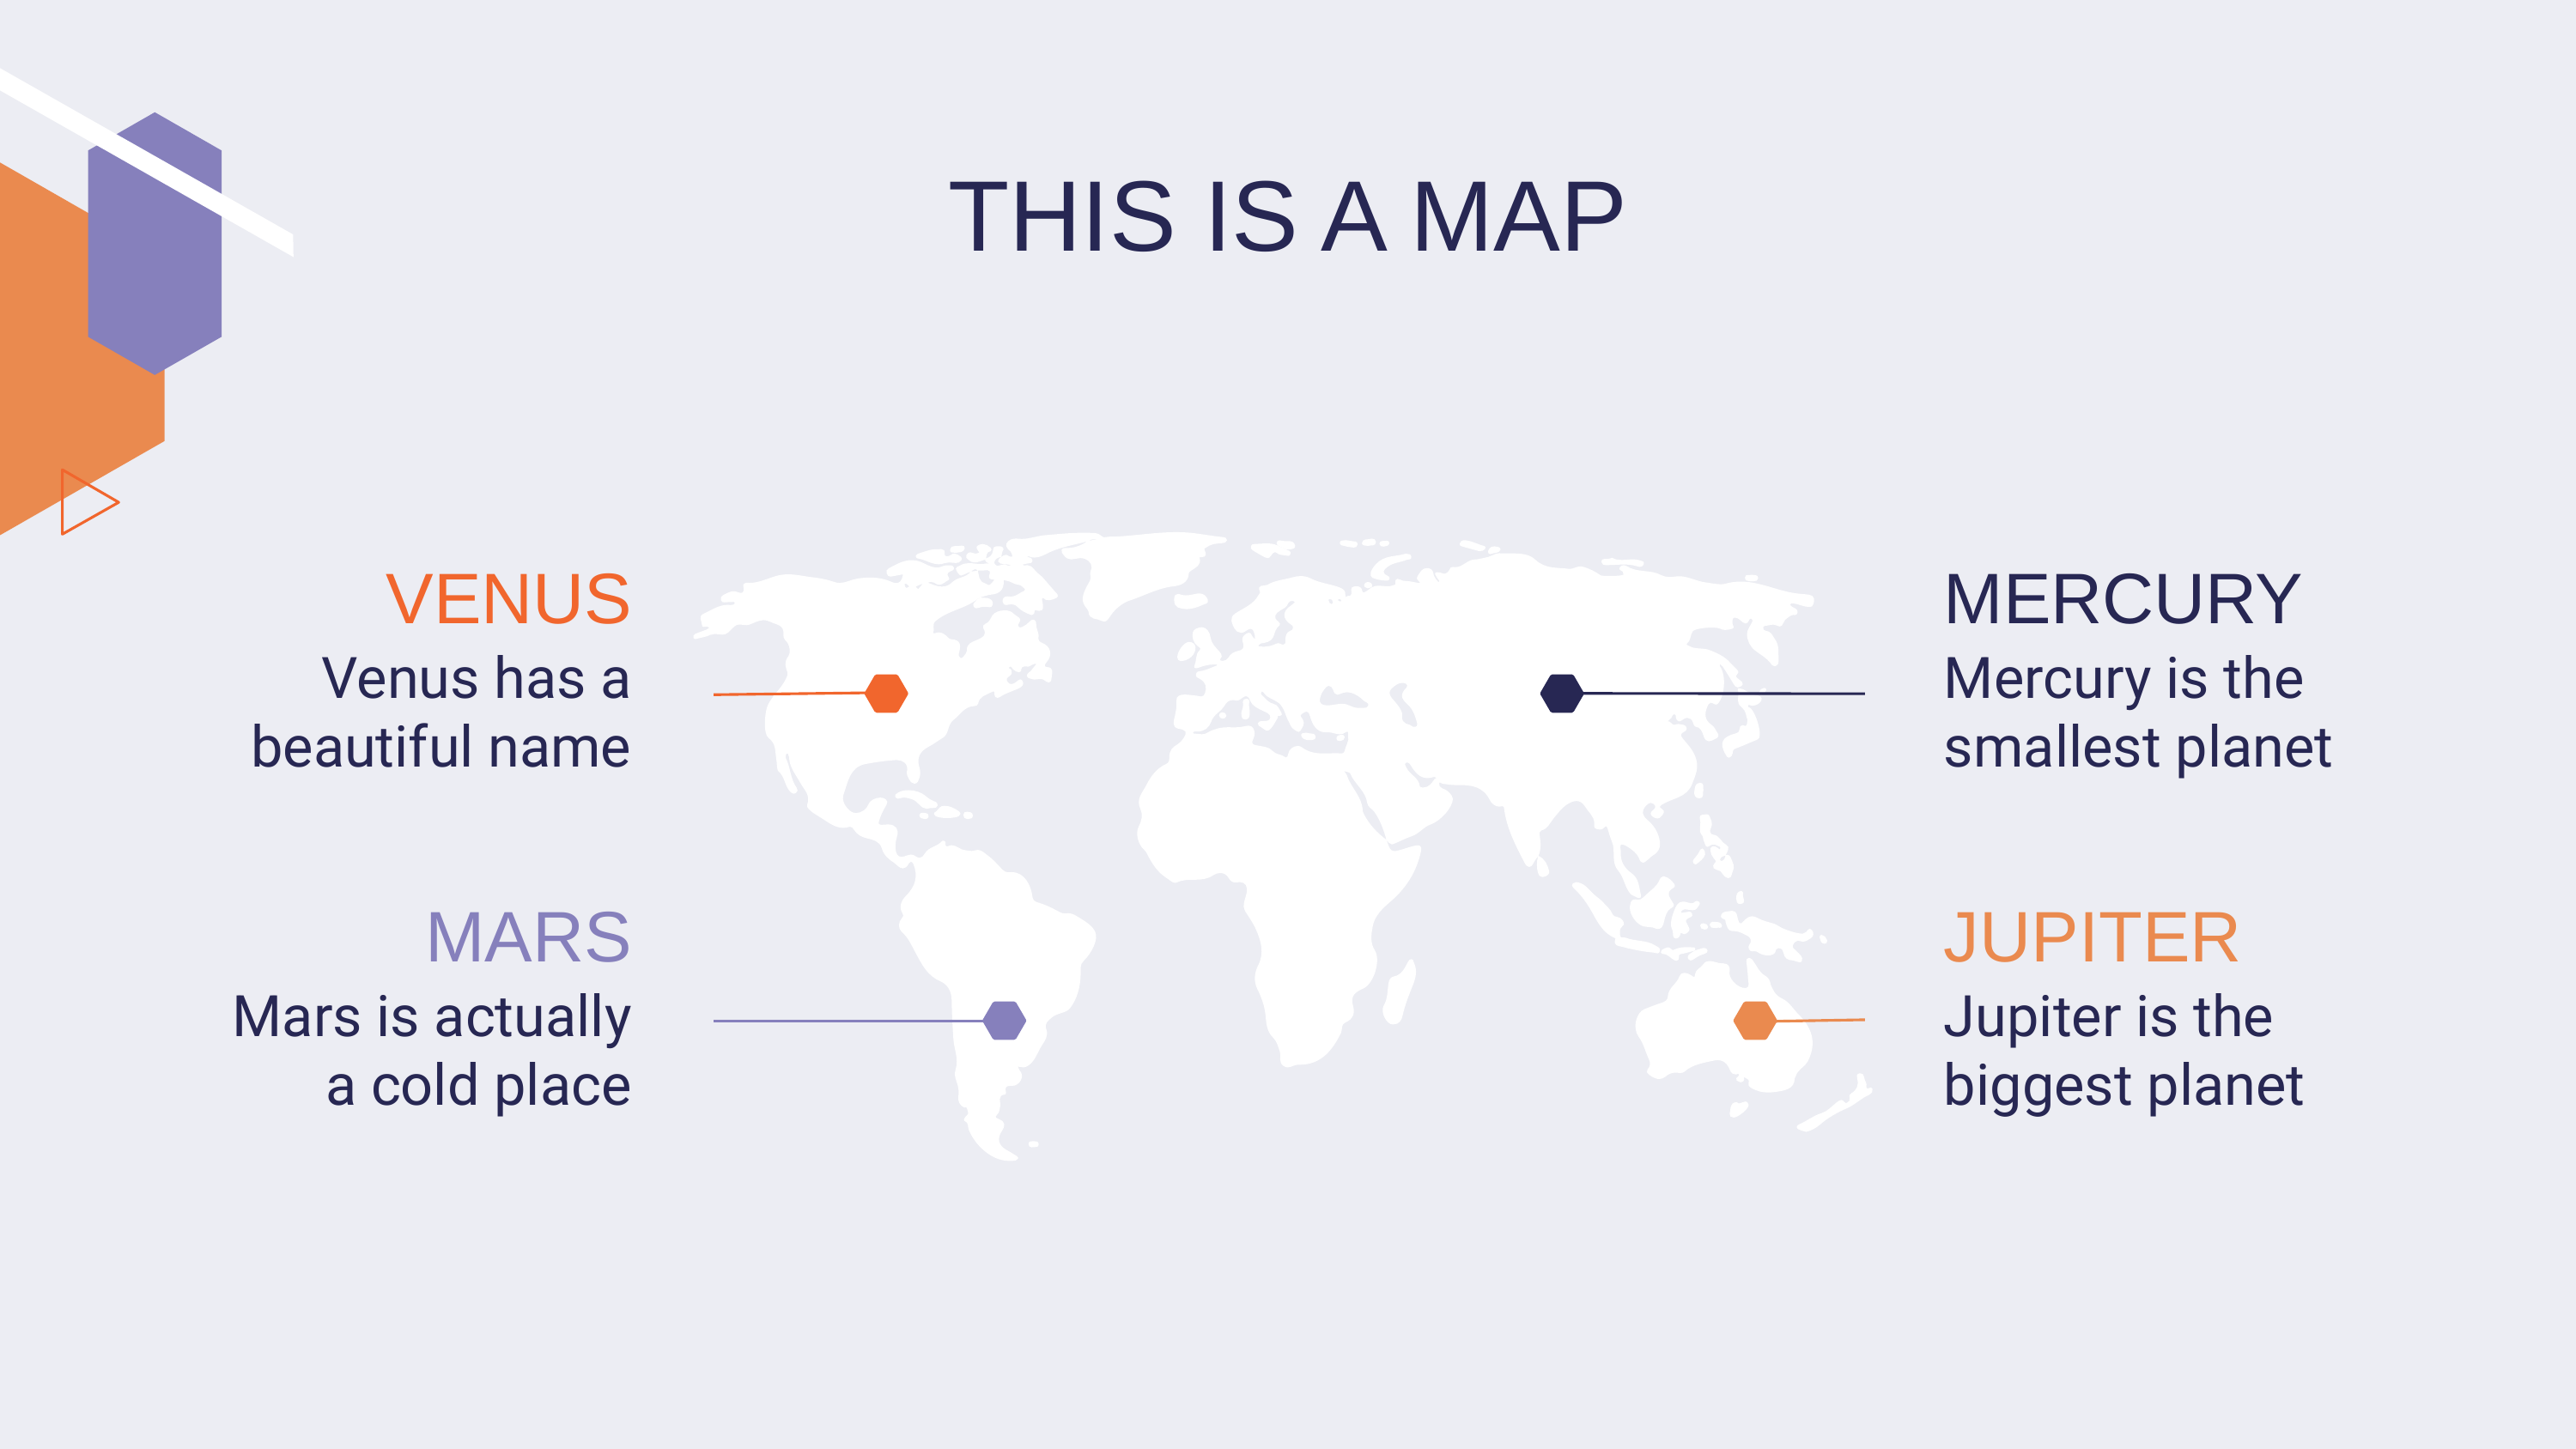

# THIS IS A MAP
VENUS
MERCURY

Venus has a beautiful name
Mercury is the smallest planet

MARS
JUPITER
Mars is actually a cold place

Jupiter is the biggest planet